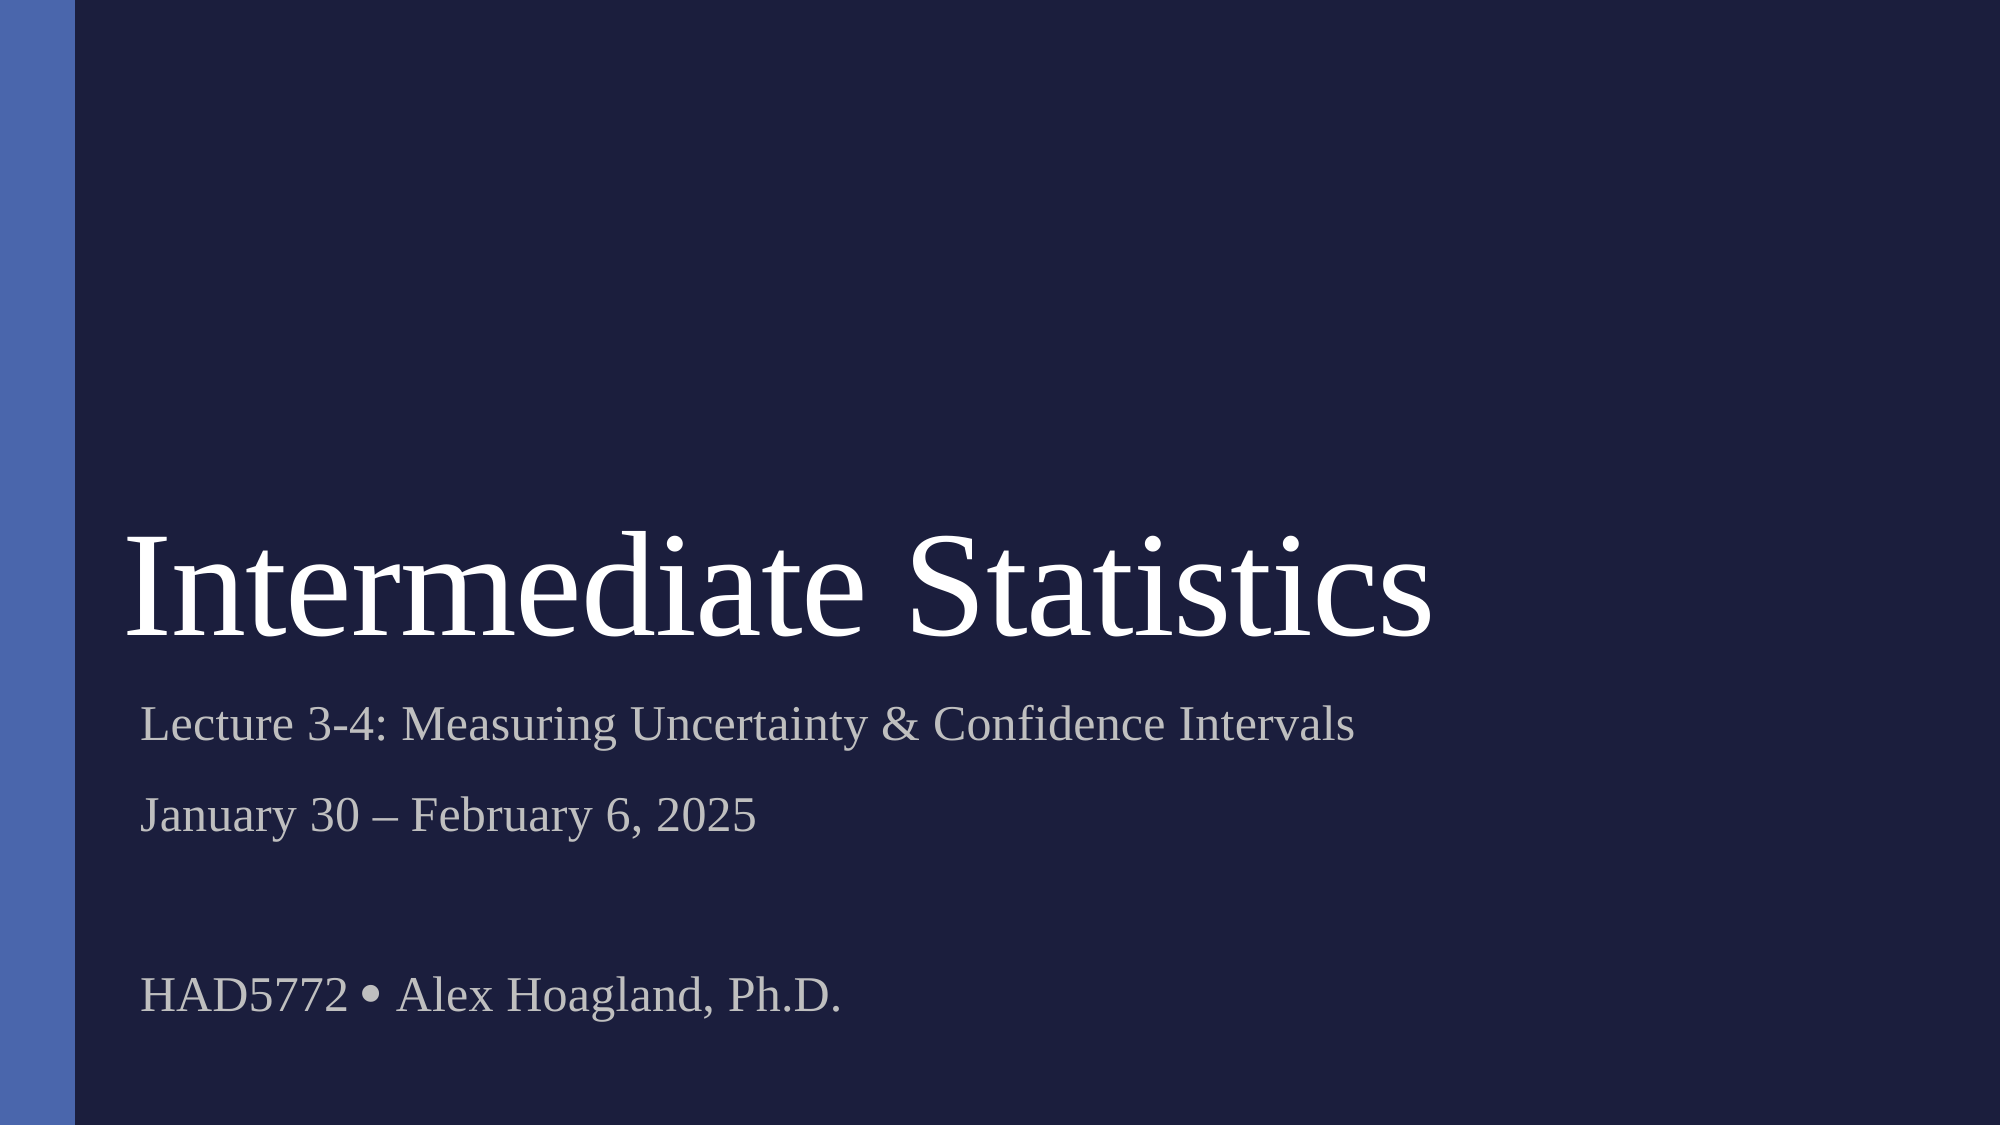

# Intermediate Statistics
Lecture 3-4: Measuring Uncertainty & Confidence Intervals
January 30 – February 6, 2025

HAD5772 • Alex Hoagland, Ph.D.